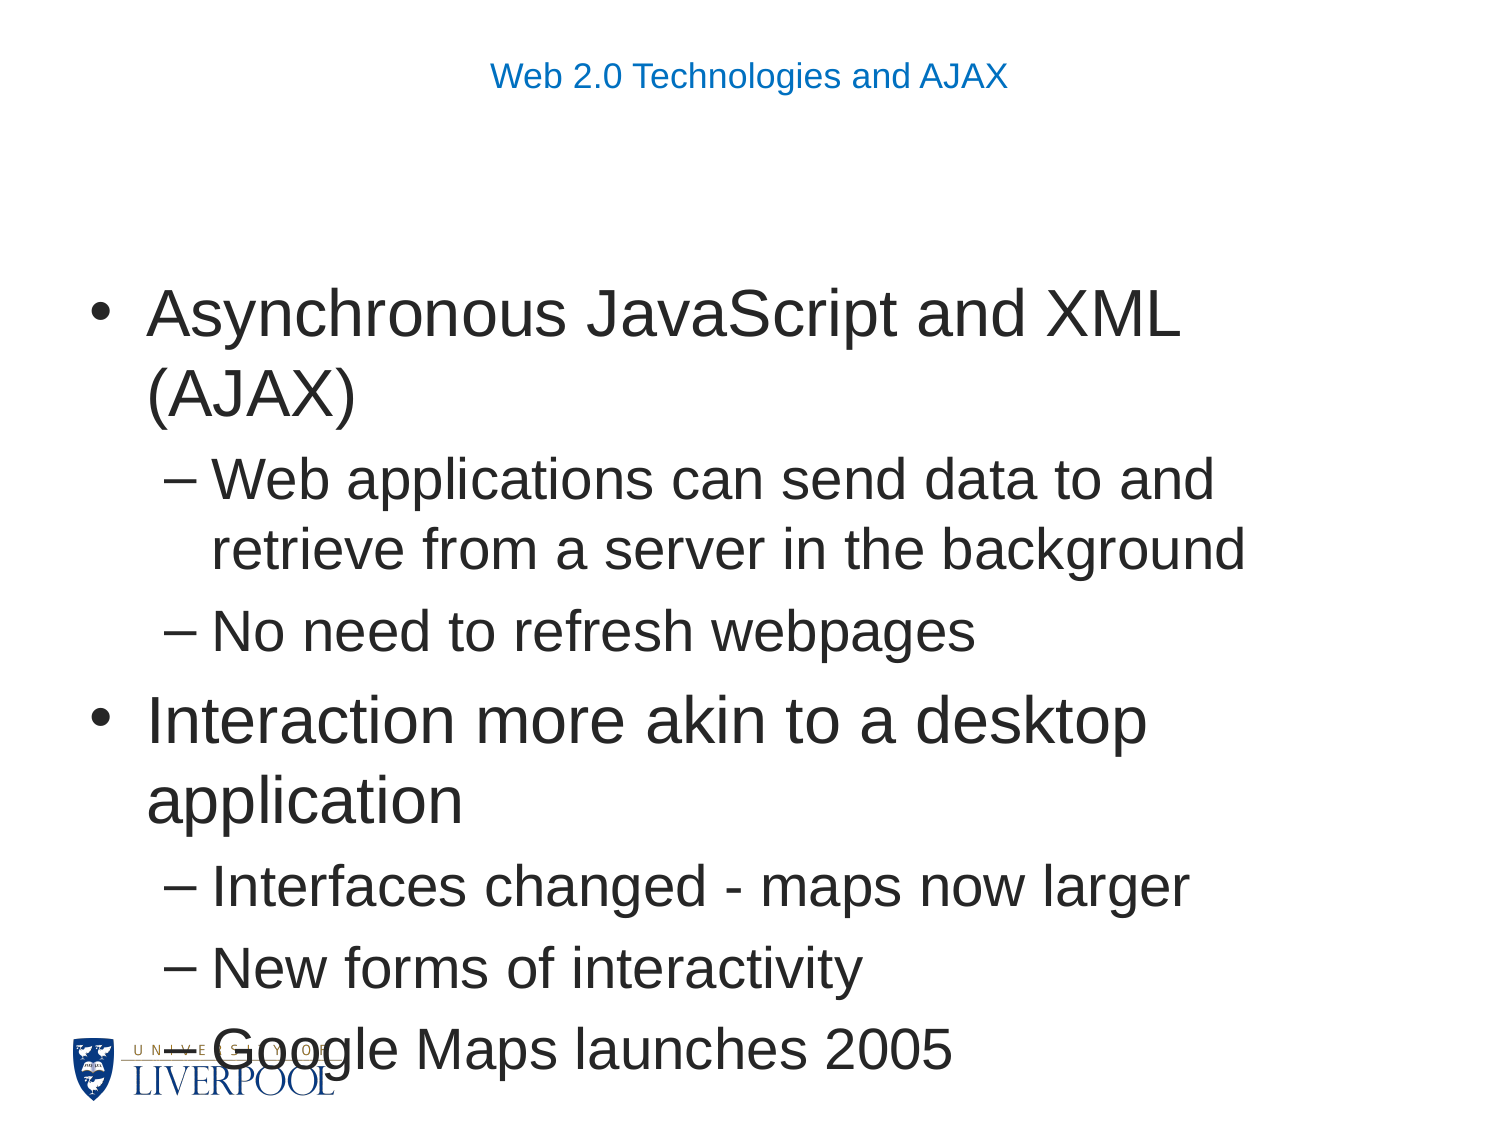

# Web 2.0 Technologies and AJAX
Asynchronous JavaScript and XML (AJAX)
Web applications can send data to and retrieve from a server in the background
No need to refresh webpages
Interaction more akin to a desktop application
Interfaces changed - maps now larger
New forms of interactivity
Google Maps launches 2005